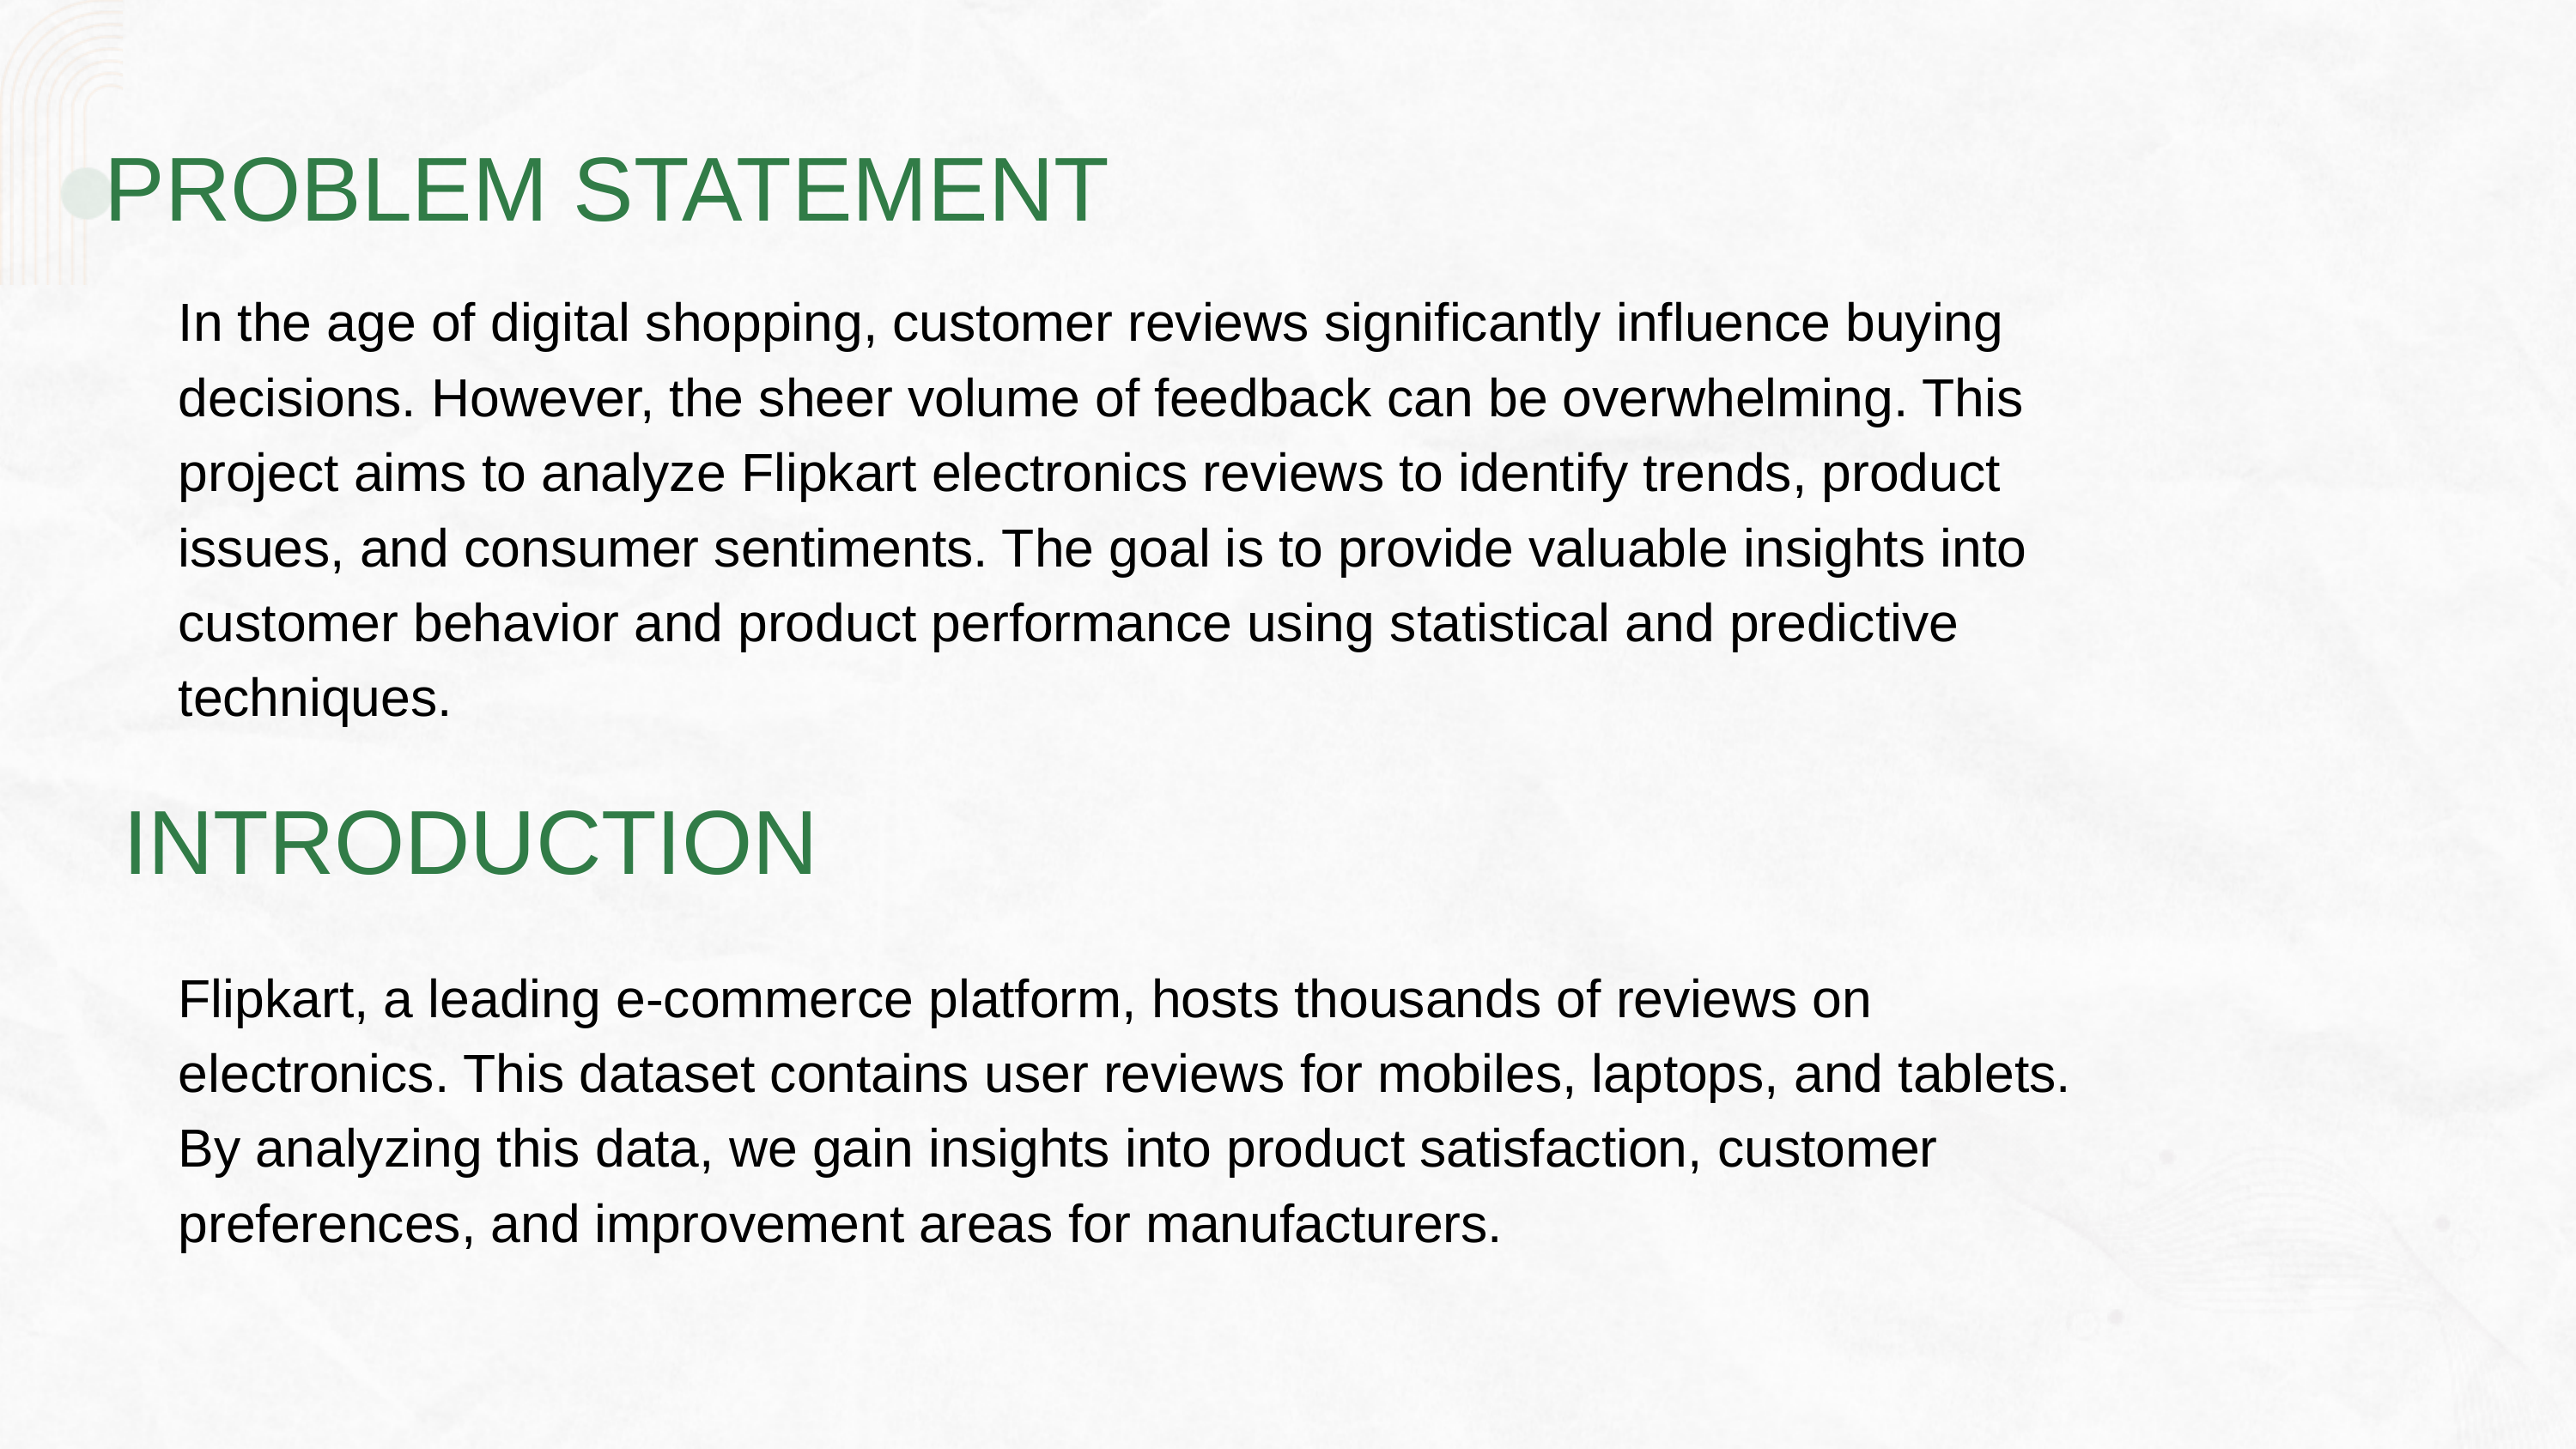

PROBLEM STATEMENT
In the age of digital shopping, customer reviews significantly influence buying decisions. However, the sheer volume of feedback can be overwhelming. This project aims to analyze Flipkart electronics reviews to identify trends, product issues, and consumer sentiments. The goal is to provide valuable insights into customer behavior and product performance using statistical and predictive techniques.
INTRODUCTION
Flipkart, a leading e-commerce platform, hosts thousands of reviews on electronics. This dataset contains user reviews for mobiles, laptops, and tablets. By analyzing this data, we gain insights into product satisfaction, customer preferences, and improvement areas for manufacturers.